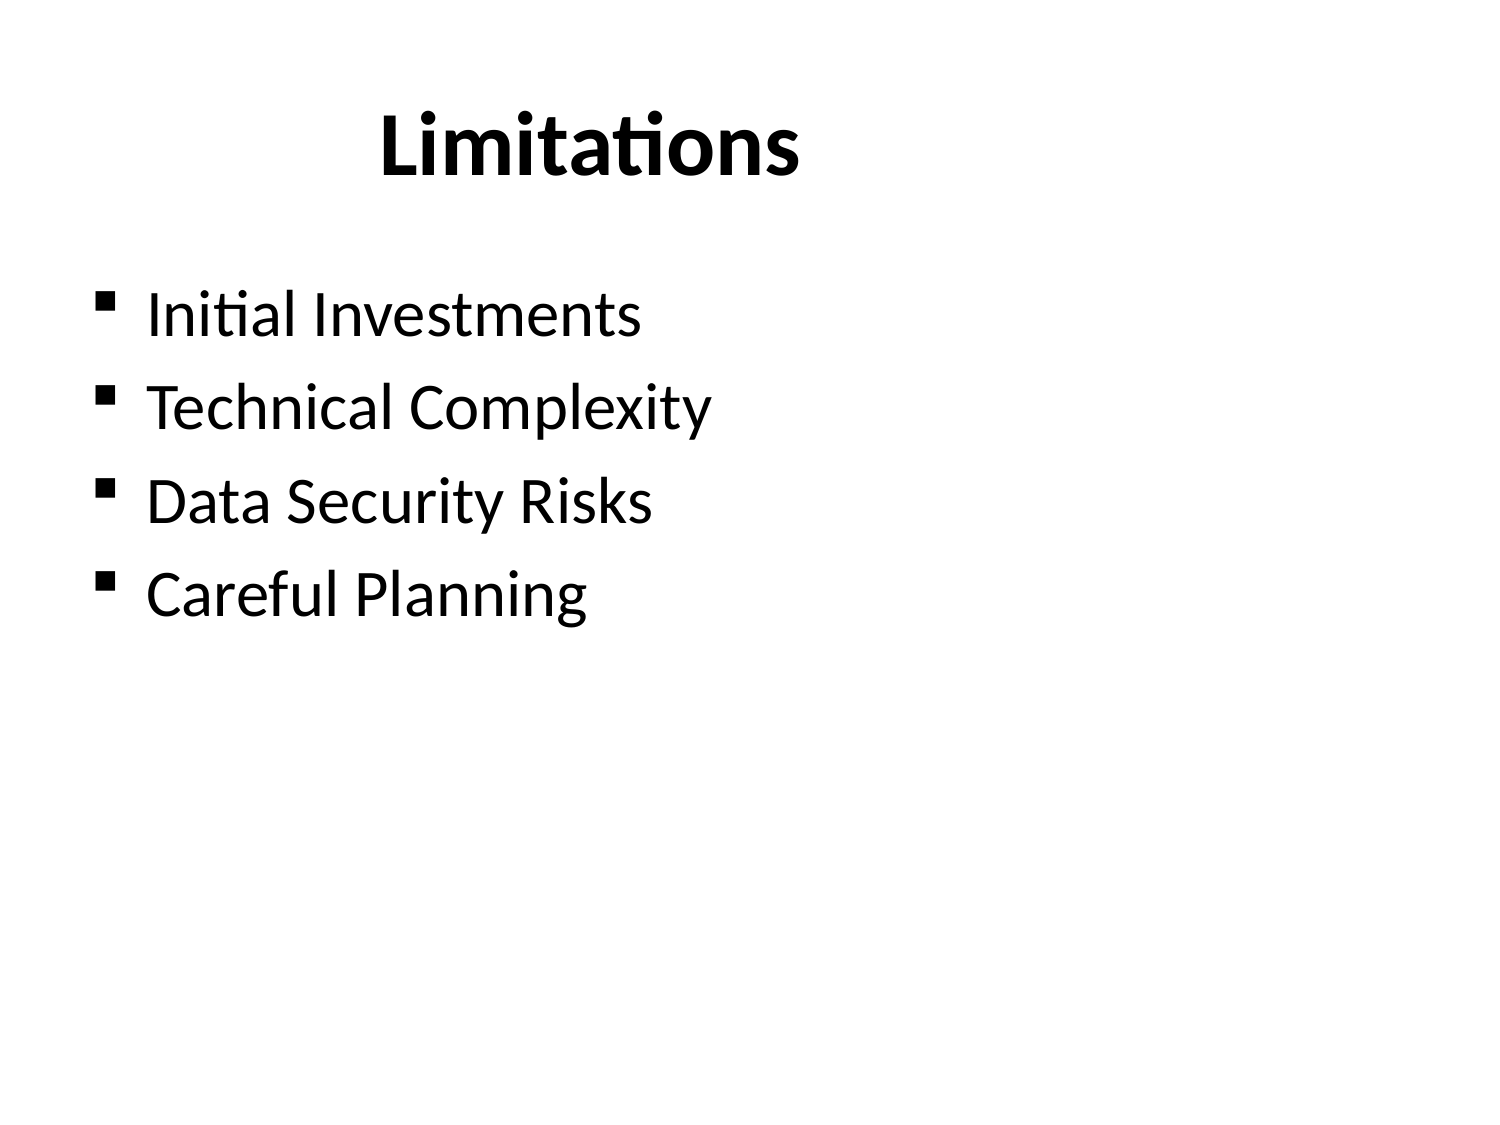

# Limitations
Initial Investments
Technical Complexity
Data Security Risks
Careful Planning